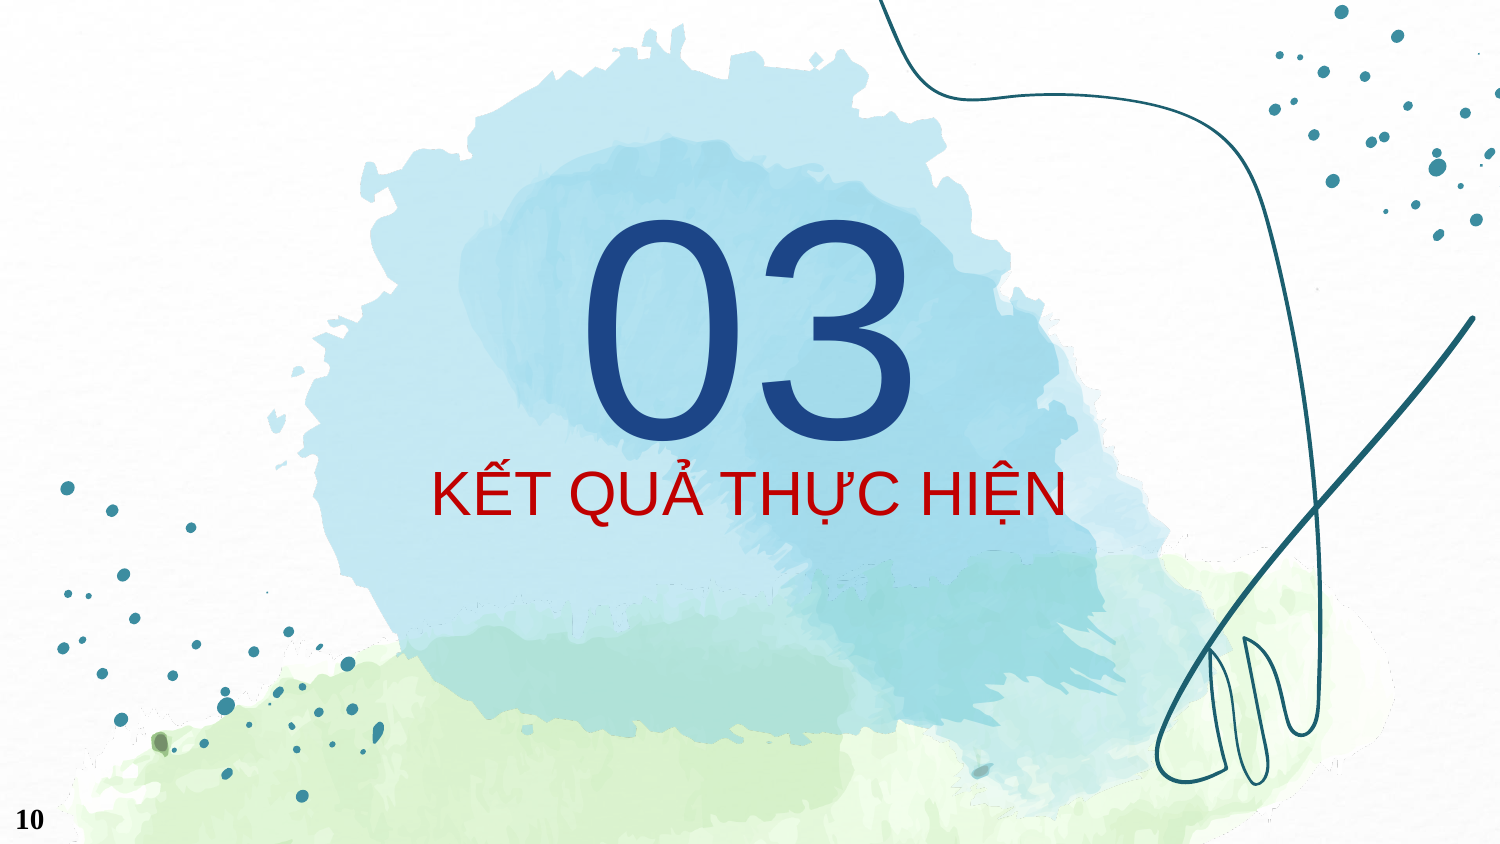

03
# KẾT QUẢ THỰC HIỆN
10